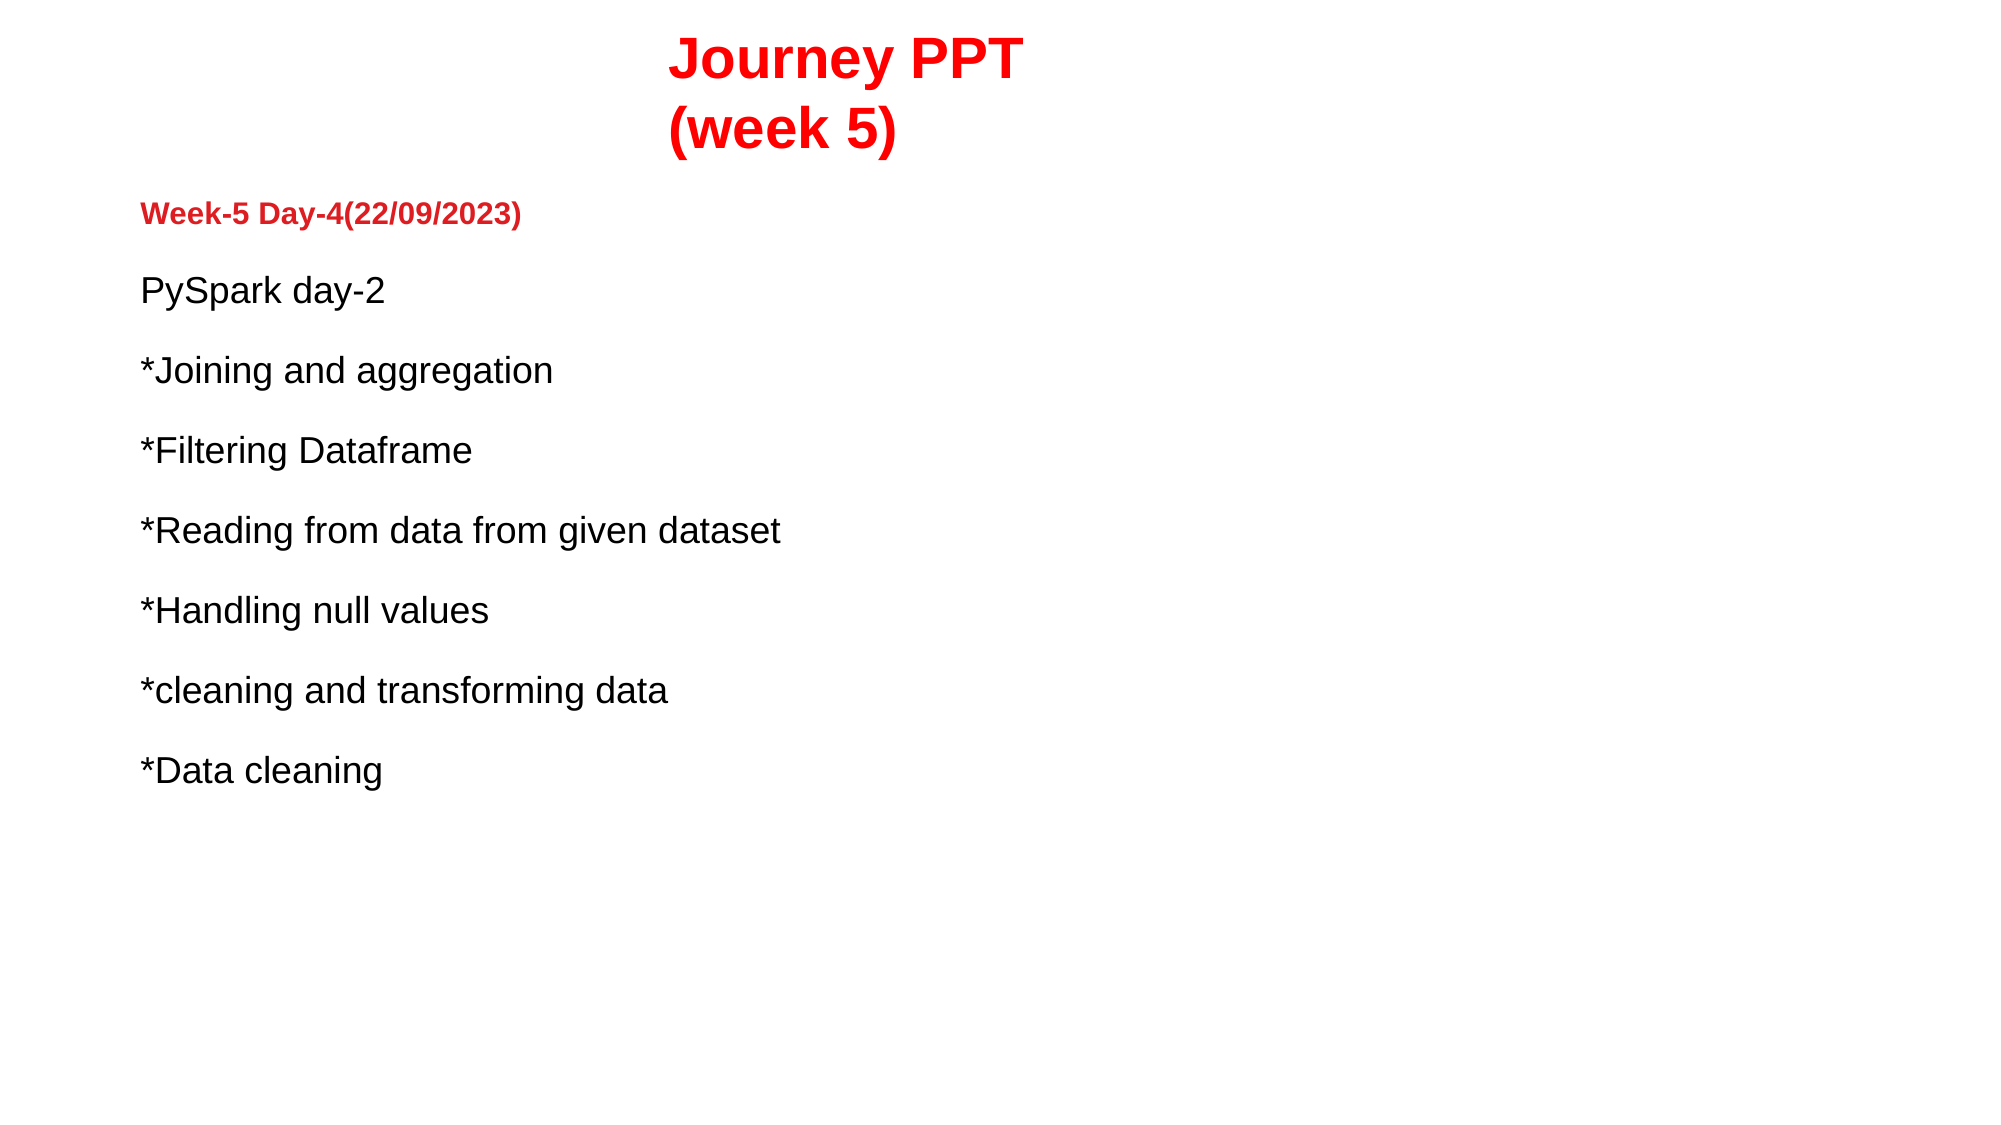

Journey PPT
(week 5)
Week-5 Day-4(22/09/2023)
PySpark day-2
*Joining and aggregation
*Filtering Dataframe
*Reading from data from given dataset
*Handling null values
*cleaning and transforming data
*Data cleaning